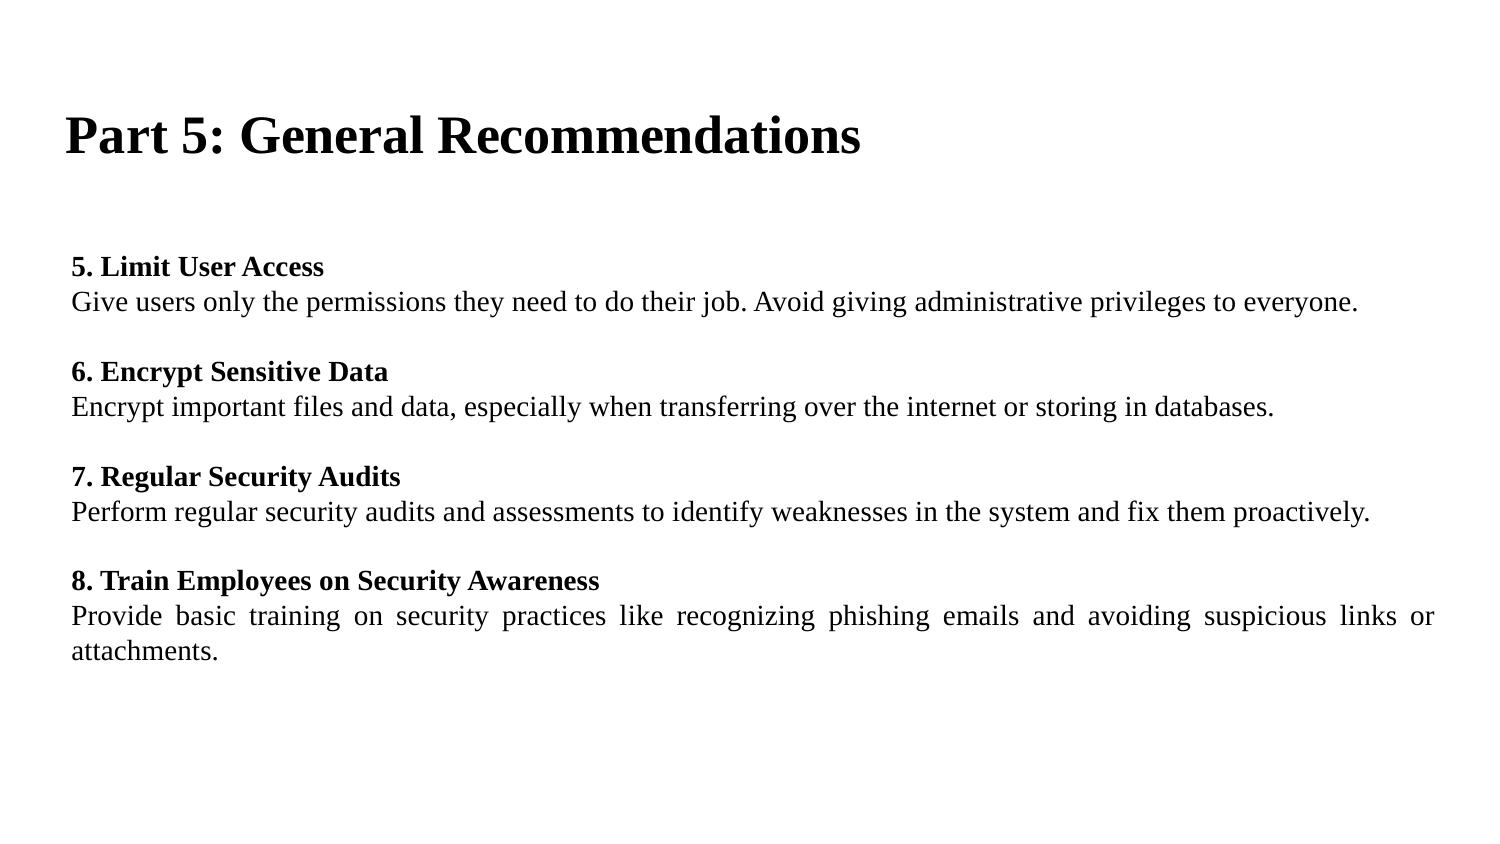

# Part 5: General Recommendations

5. Limit User Access
Give users only the permissions they need to do their job. Avoid giving administrative privileges to everyone.

6. Encrypt Sensitive Data
Encrypt important files and data, especially when transferring over the internet or storing in databases.

7. Regular Security Audits
Perform regular security audits and assessments to identify weaknesses in the system and fix them proactively.

8. Train Employees on Security Awareness
Provide basic training on security practices like recognizing phishing emails and avoiding suspicious links or attachments.